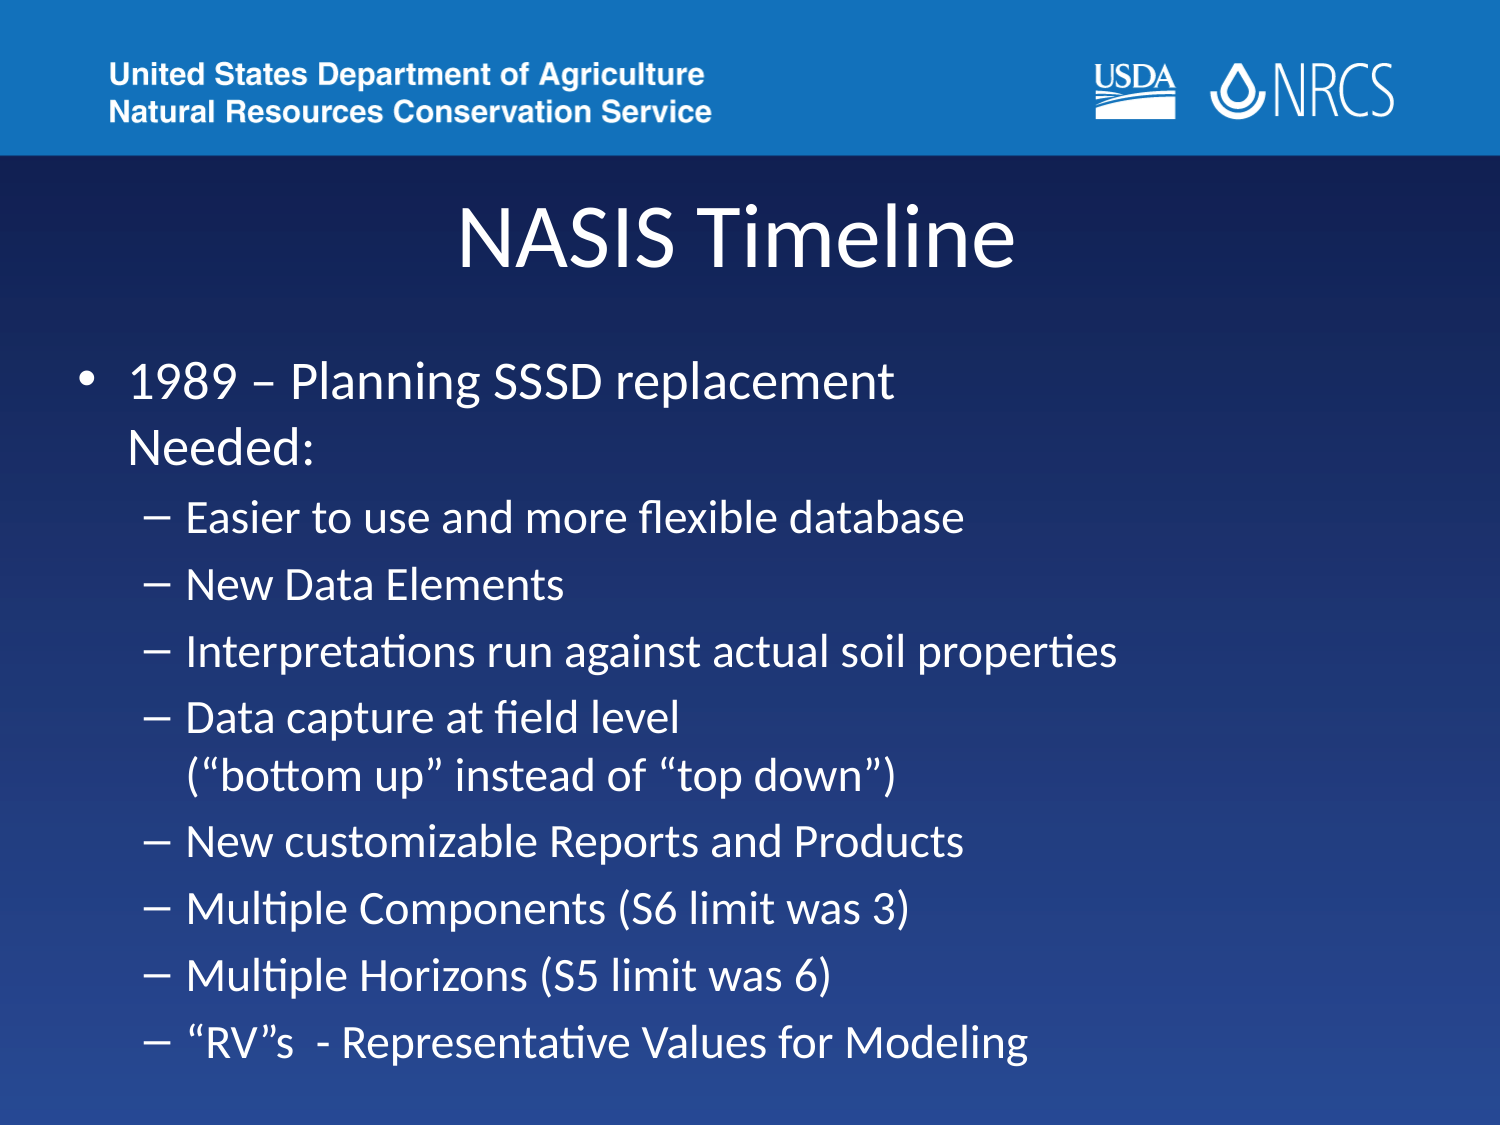

# NASIS Timeline
1989 – Planning SSSD replacement
Needed:
Easier to use and more flexible database
New Data Elements
Interpretations run against actual soil properties
Data capture at field level
(“bottom up” instead of “top down”)
New customizable Reports and Products
Multiple Components (S6 limit was 3)
Multiple Horizons (S5 limit was 6)
“RV”s  - Representative Values for Modeling